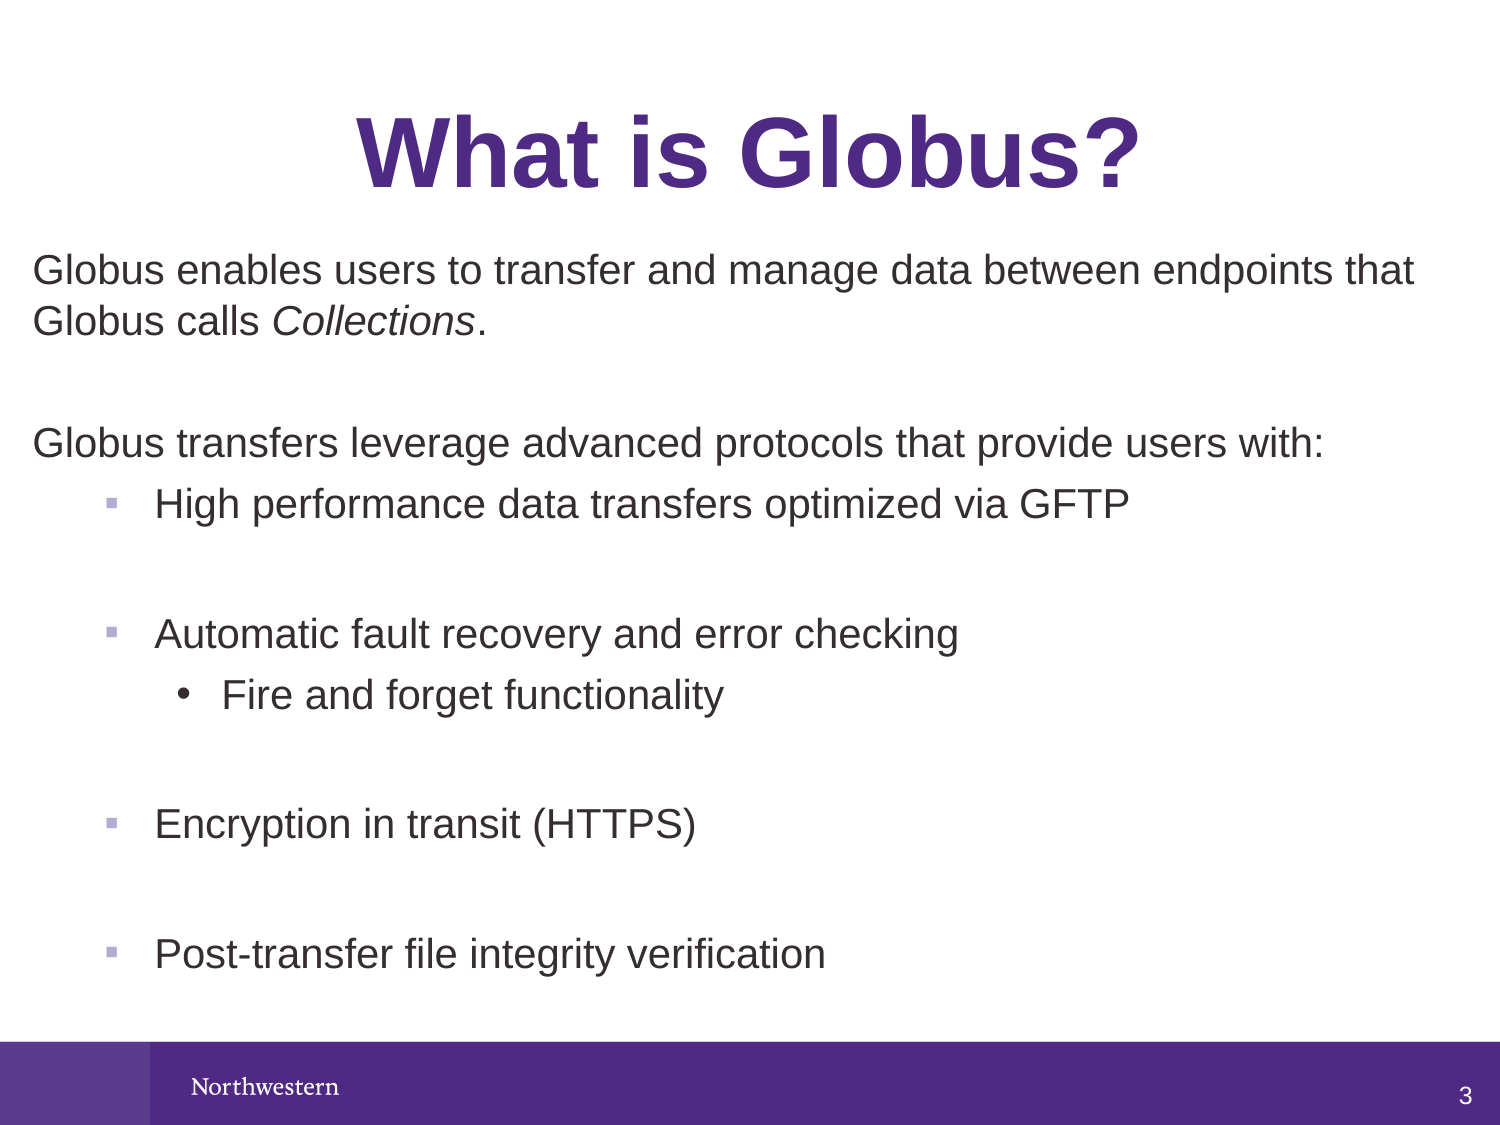

# What is Globus?
Globus enables users to transfer and manage data between endpoints that Globus calls Collections.

Globus transfers leverage advanced protocols that provide users with:
High performance data transfers optimized via GFTP

Automatic fault recovery and error checking
Fire and forget functionality

Encryption in transit (HTTPS)

Post-transfer file integrity verification

3